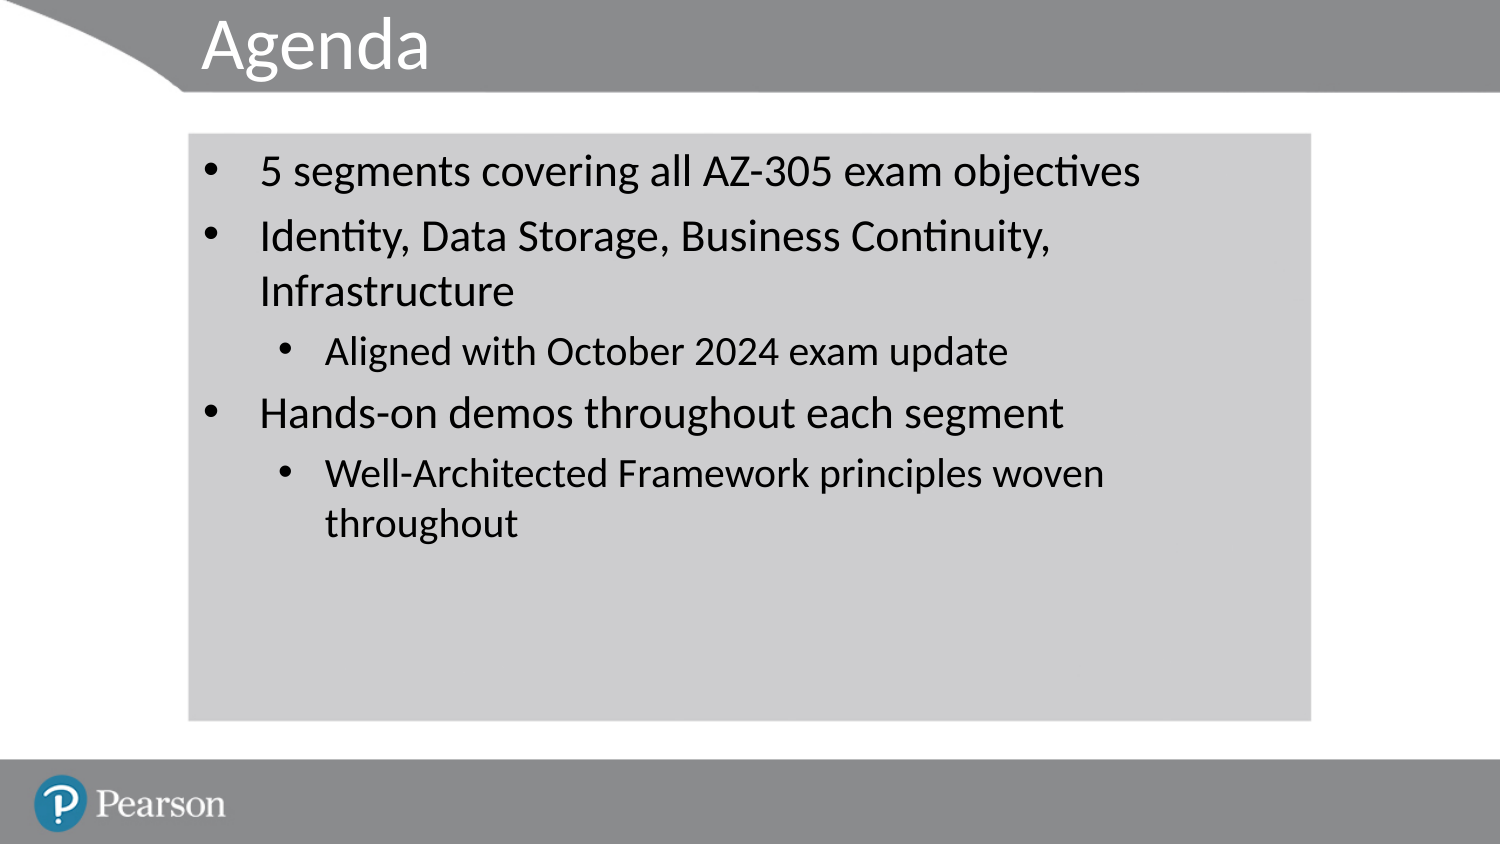

# Agenda
5 segments covering all AZ-305 exam objectives
Identity, Data Storage, Business Continuity, Infrastructure
Aligned with October 2024 exam update
Hands-on demos throughout each segment
Well-Architected Framework principles woven throughout